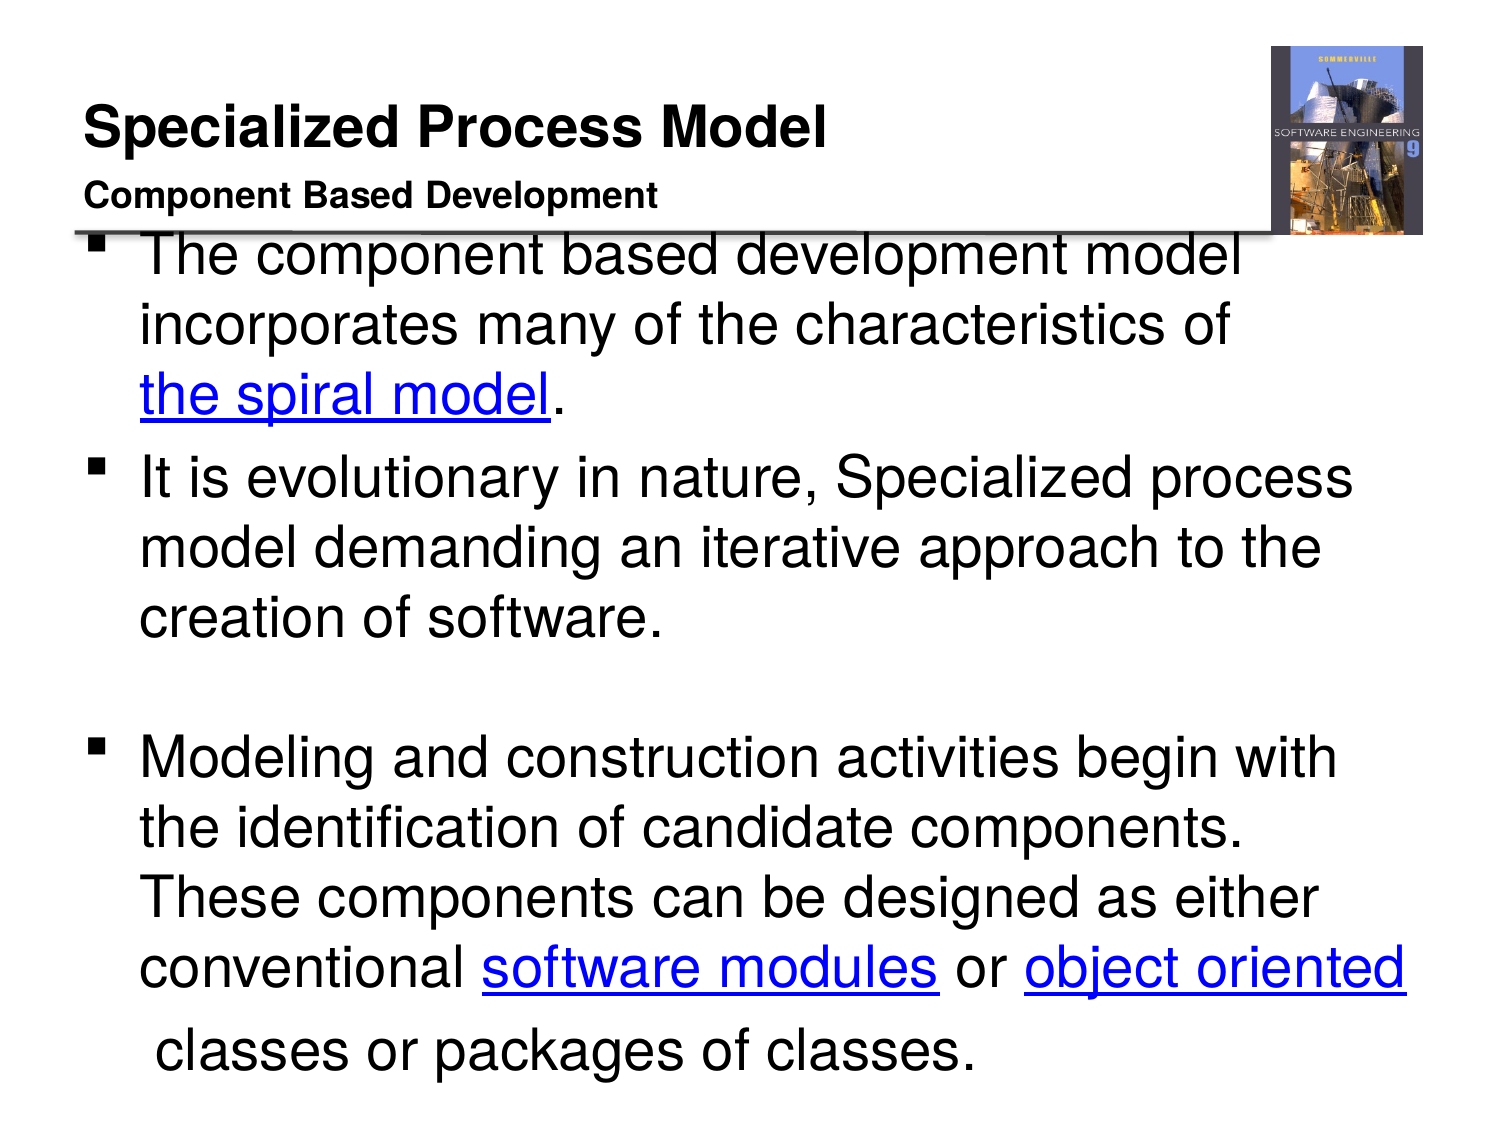

# Specialized Process Model
Component Based Development
The component based development model incorporates many of the characteristics of the spiral model.
It is evolutionary in nature, Specialized process model demanding an iterative approach to the creation of software.

Modeling and construction activities begin with the identification of candidate components. These components can be designed as either conventional software modules or object oriented classes or packages of classes.